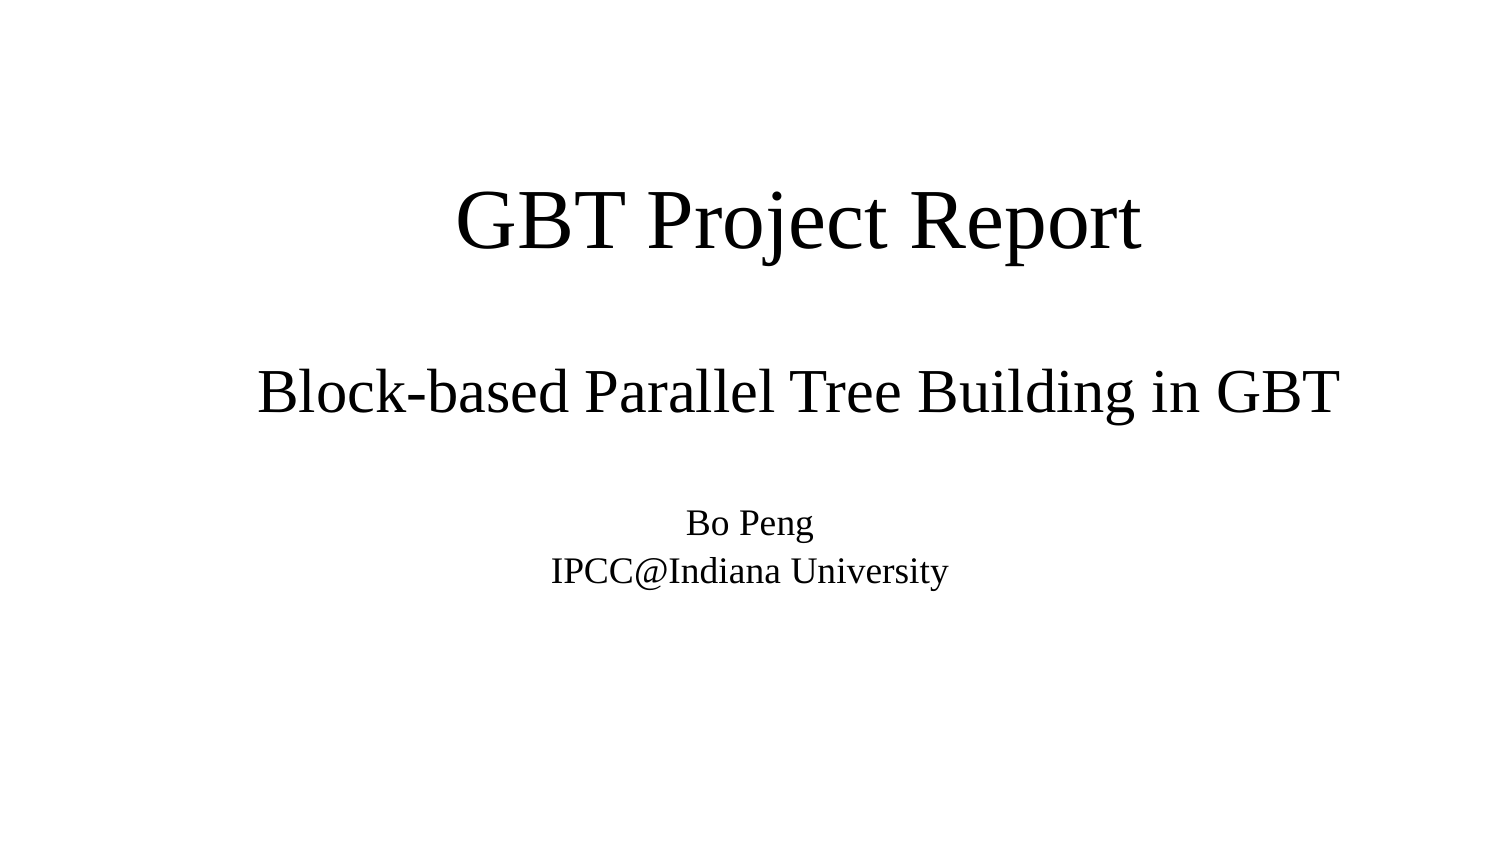

# GBT Project Report

Block-based Parallel Tree Building in GBT

Bo Peng
IPCC@Indiana University